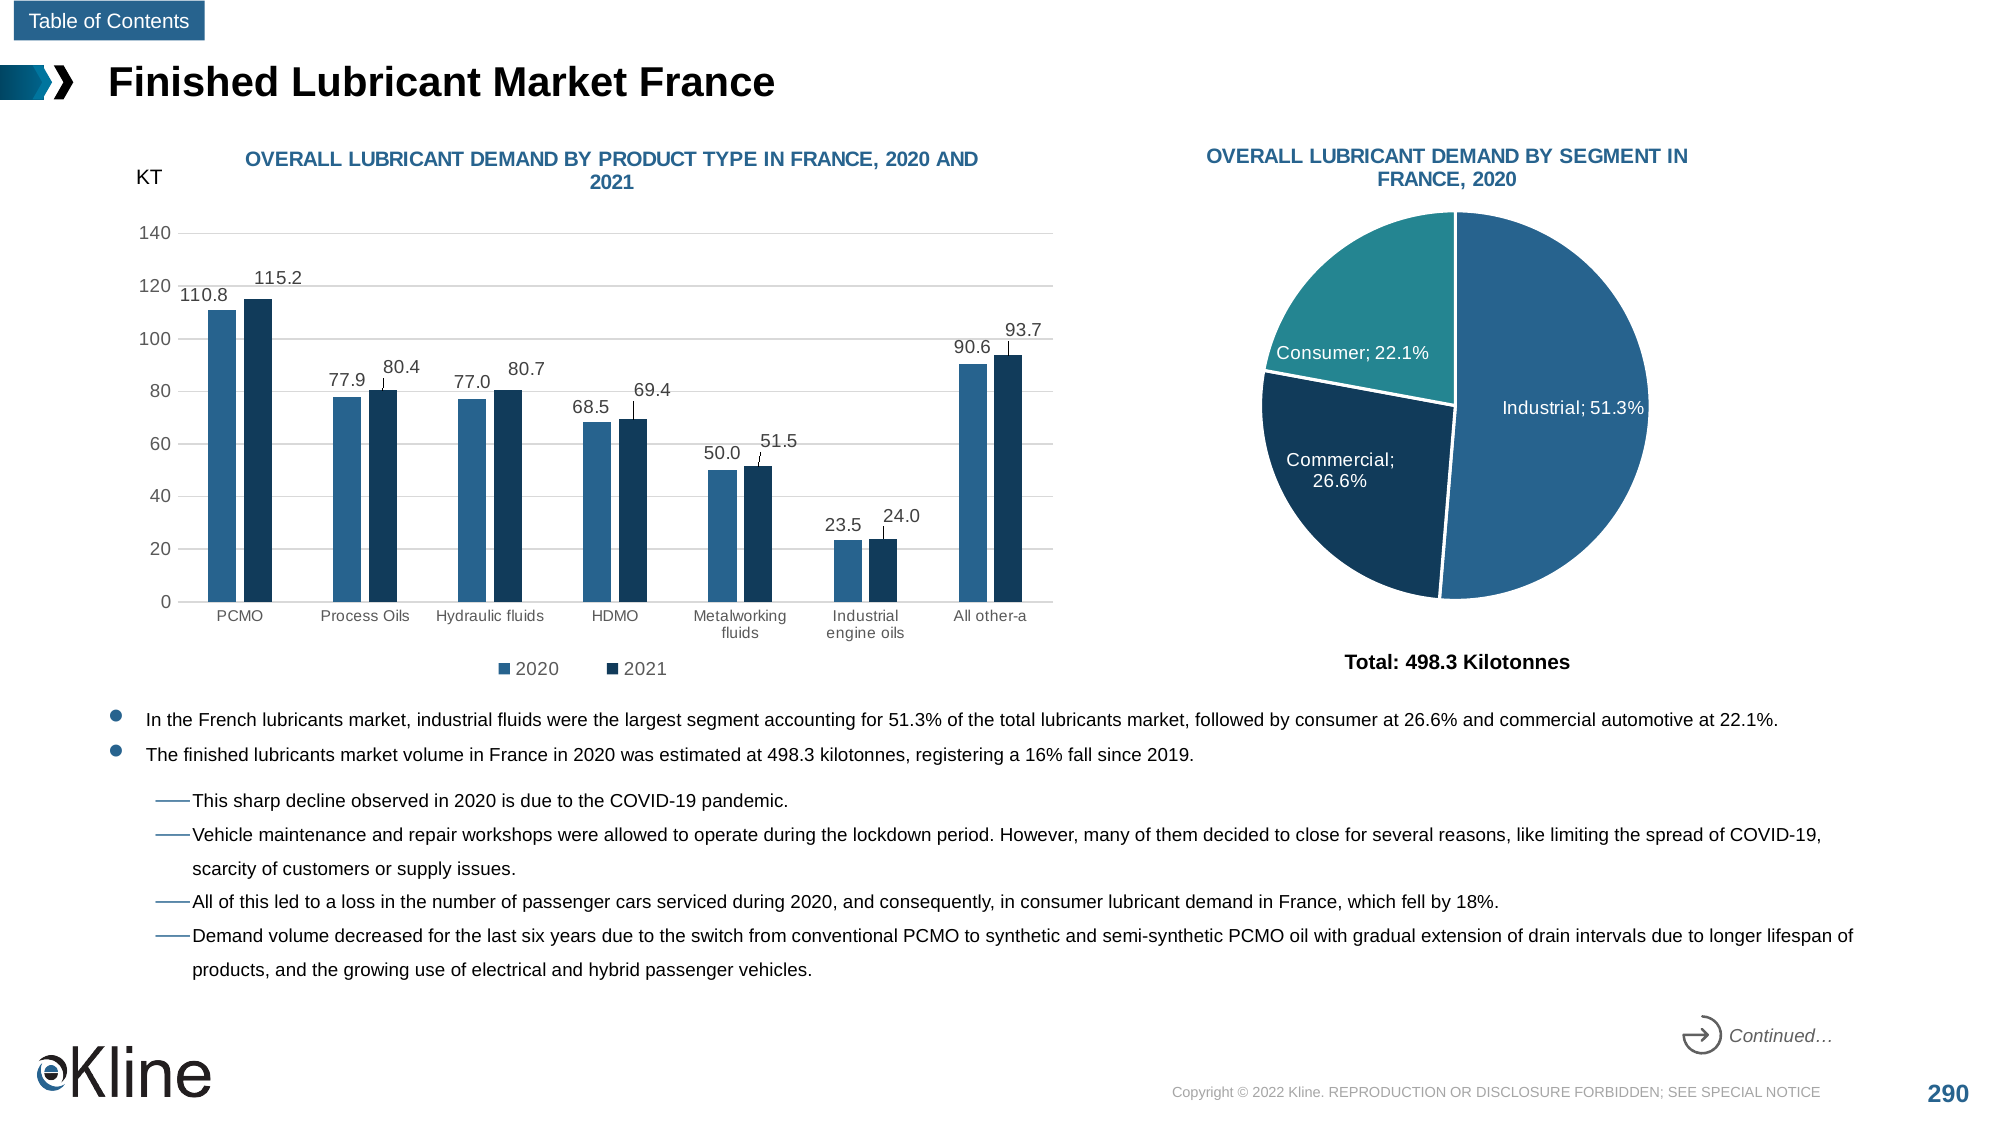

# Finished Lubricant Market France

### Chart: OVERALL LUBRICANT DEMAND BY PRODUCT TYPE IN FRANCE, 2020 AND 2021

| Category | 2020 | 2021 |
|---|---|---|
| PCMO | 110.8 | 115.232 |
| Process Oils | 77.9 | 80.39280000000001 |
| Hydraulic fluids | 77.0 | 80.696 |
| HDMO | 68.5 | 69.3905 |
| Metalworking fluids | 50.0 | 51.45 |
| Industrial engine oils | 23.5 | 23.9935 |
| All other-a | 90.6 | 93.68039999999999 |

### Chart: OVERALL LUBRICANT DEMAND BY SEGMENT IN FRANCE, 2020

| Category | Sales |
|---|---|
| Industrial | 0.513 |
| Commercial | 0.266 |
| Consumer | 0.221 |
KT
Total: 498.3 Kilotonnes
In the French lubricants market, industrial fluids were the largest segment accounting for 51.3% of the total lubricants market, followed by consumer at 26.6% and commercial automotive at 22.1%.
The finished lubricants market volume in France in 2020 was estimated at 498.3 kilotonnes, registering a 16% fall since 2019.
This sharp decline observed in 2020 is due to the COVID-19 pandemic.
Vehicle maintenance and repair workshops were allowed to operate during the lockdown period. However, many of them decided to close for several reasons, like limiting the spread of COVID-19, scarcity of customers or supply issues.
All of this led to a loss in the number of passenger cars serviced during 2020, and consequently, in consumer lubricant demand in France, which fell by 18%.
Demand volume decreased for the last six years due to the switch from conventional PCMO to synthetic and semi-synthetic PCMO oil with gradual extension of drain intervals due to longer lifespan of products, and the growing use of electrical and hybrid passenger vehicles.

Continued…